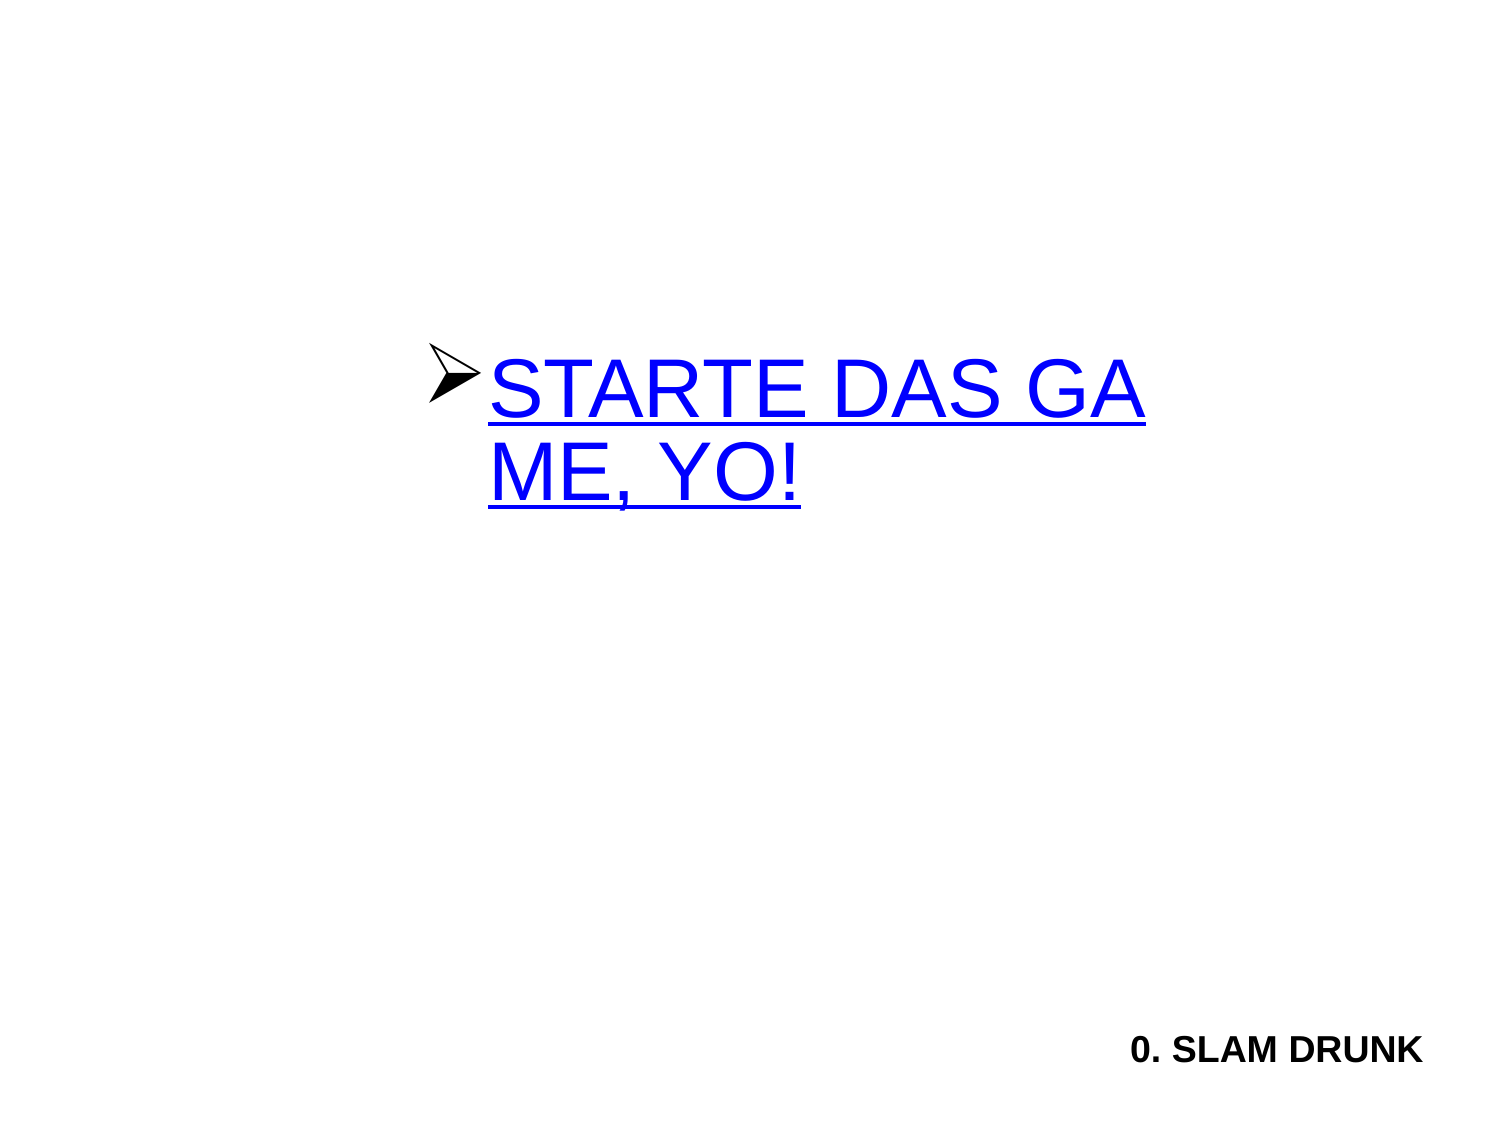

STARTE DAS GAME, YO!
0. SLAM DRUNK